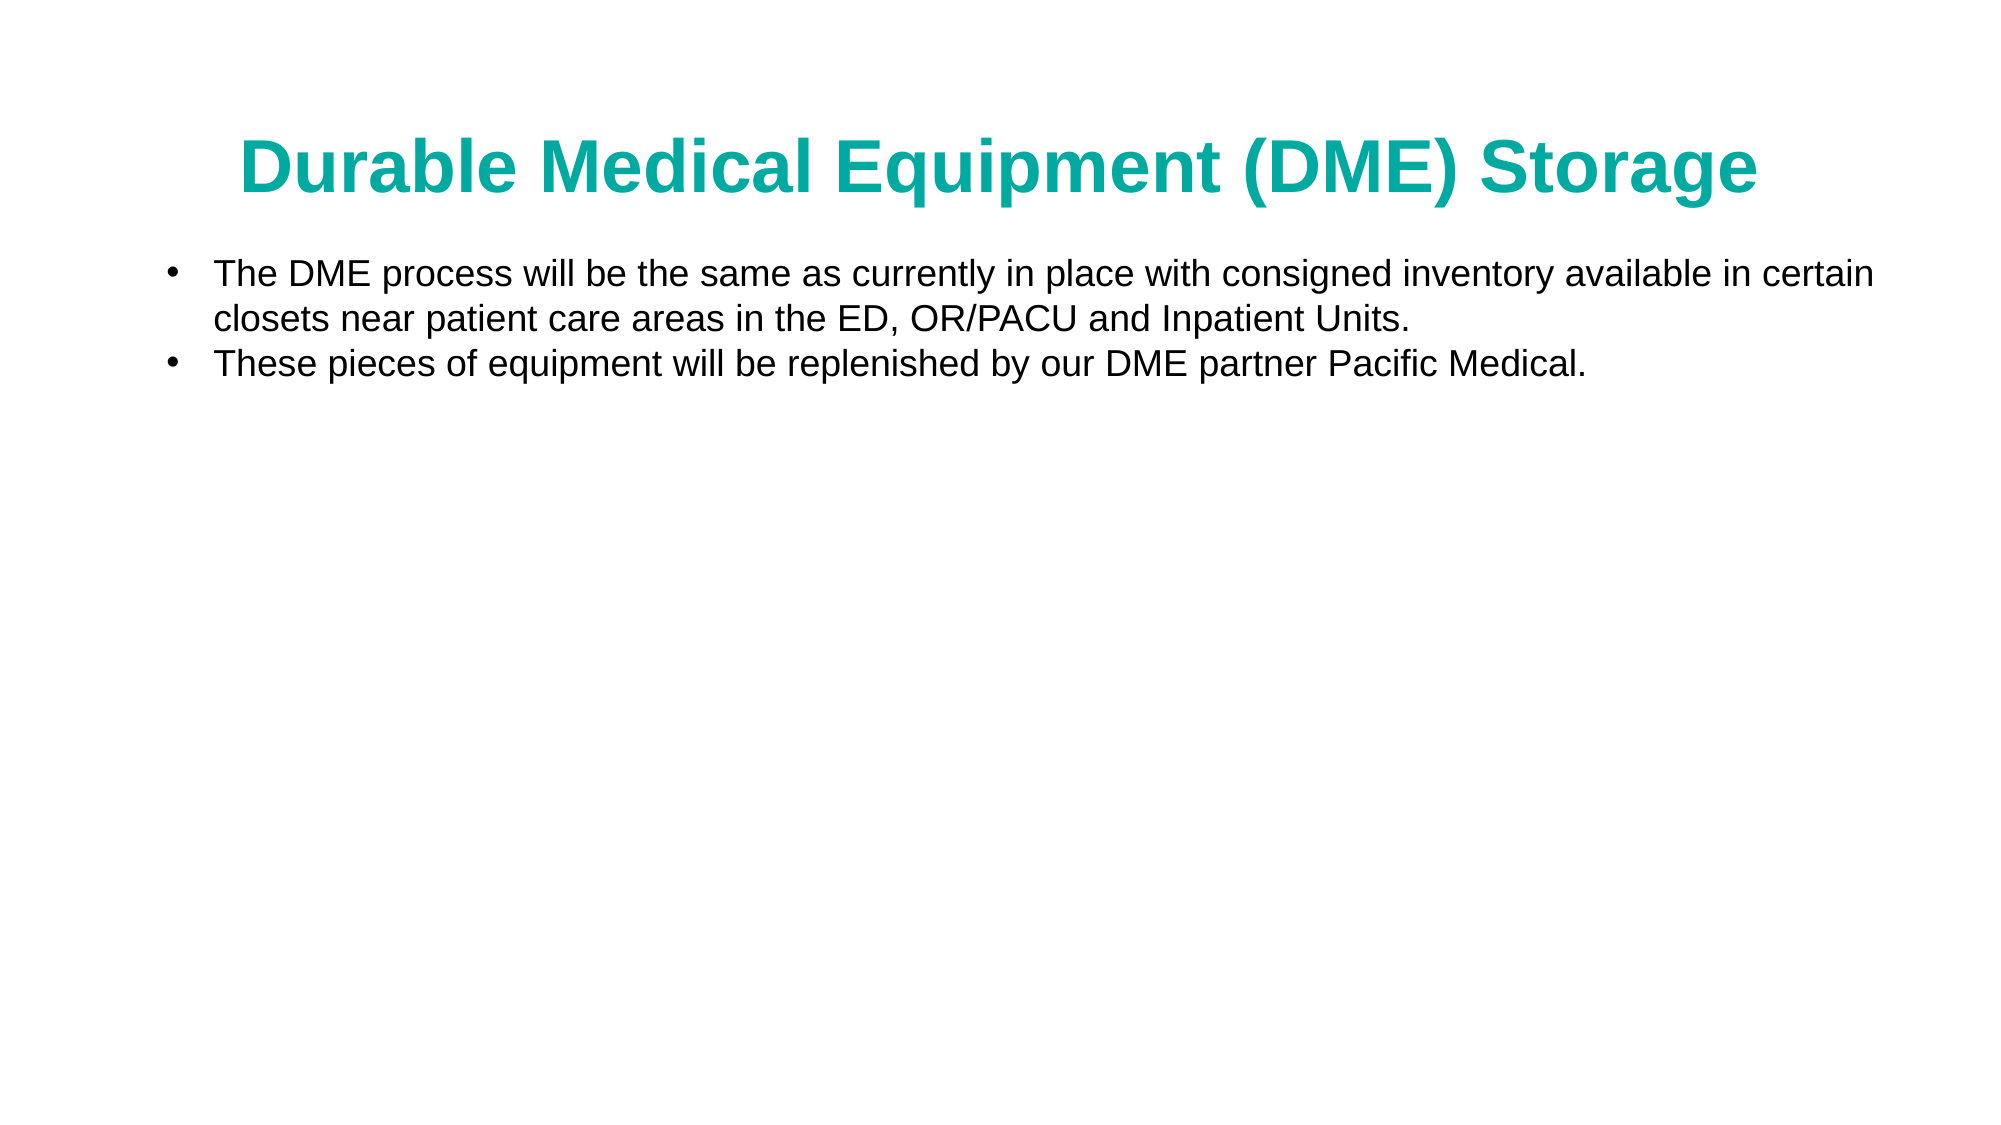

# Durable Medical Equipment (DME) Storage
The DME process will be the same as currently in place with consigned inventory available in certain closets near patient care areas in the ED, OR/PACU and Inpatient Units.
These pieces of equipment will be replenished by our DME partner Pacific Medical.